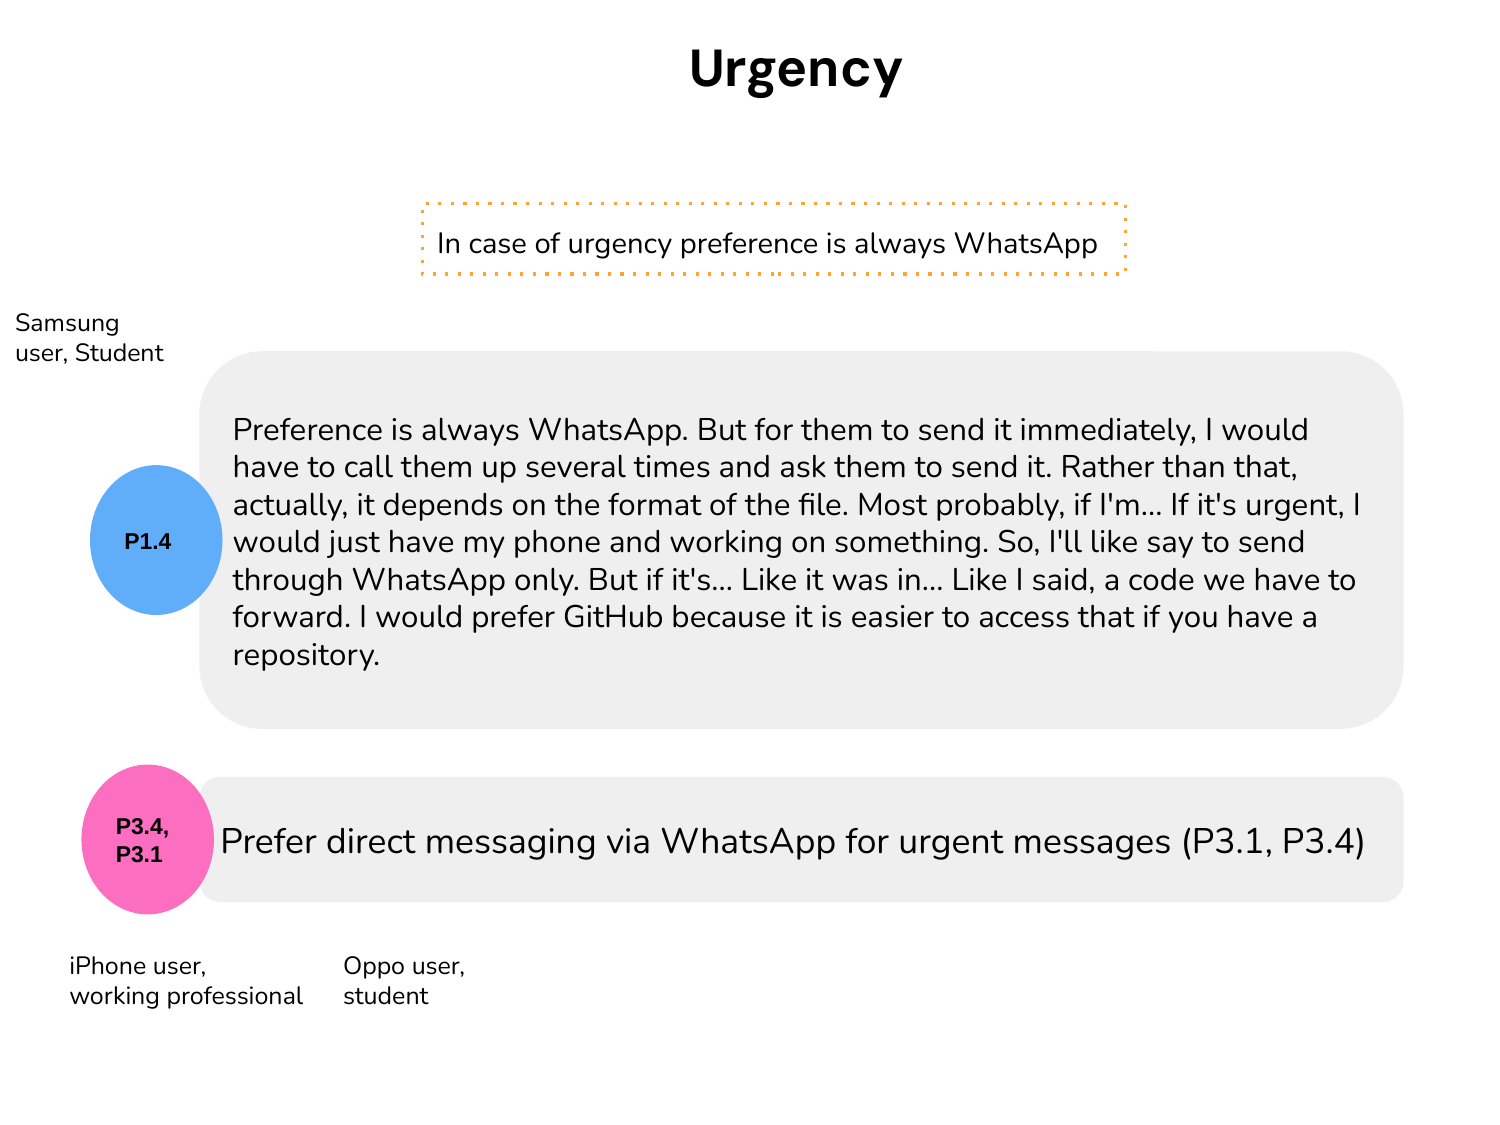

Urgency
In case of urgency preference is always WhatsApp
Samsung user, Student
Preference is always WhatsApp. But for them to send it immediately, I would have to call them up several times and ask them to send it. Rather than that, actually, it depends on the format of the file. Most probably, if I'm... If it's urgent, I would just have my phone and working on something. So, I'll like say to send through WhatsApp only. But if it's... Like it was in... Like I said, a code we have to forward. I would prefer GitHub because it is easier to access that if you have a repository.
P1.4

P3.4, P3.1
Prefer direct messaging via WhatsApp for urgent messages (P3.1, P3.4)
Oppo user,
student
iPhone user,
working professional